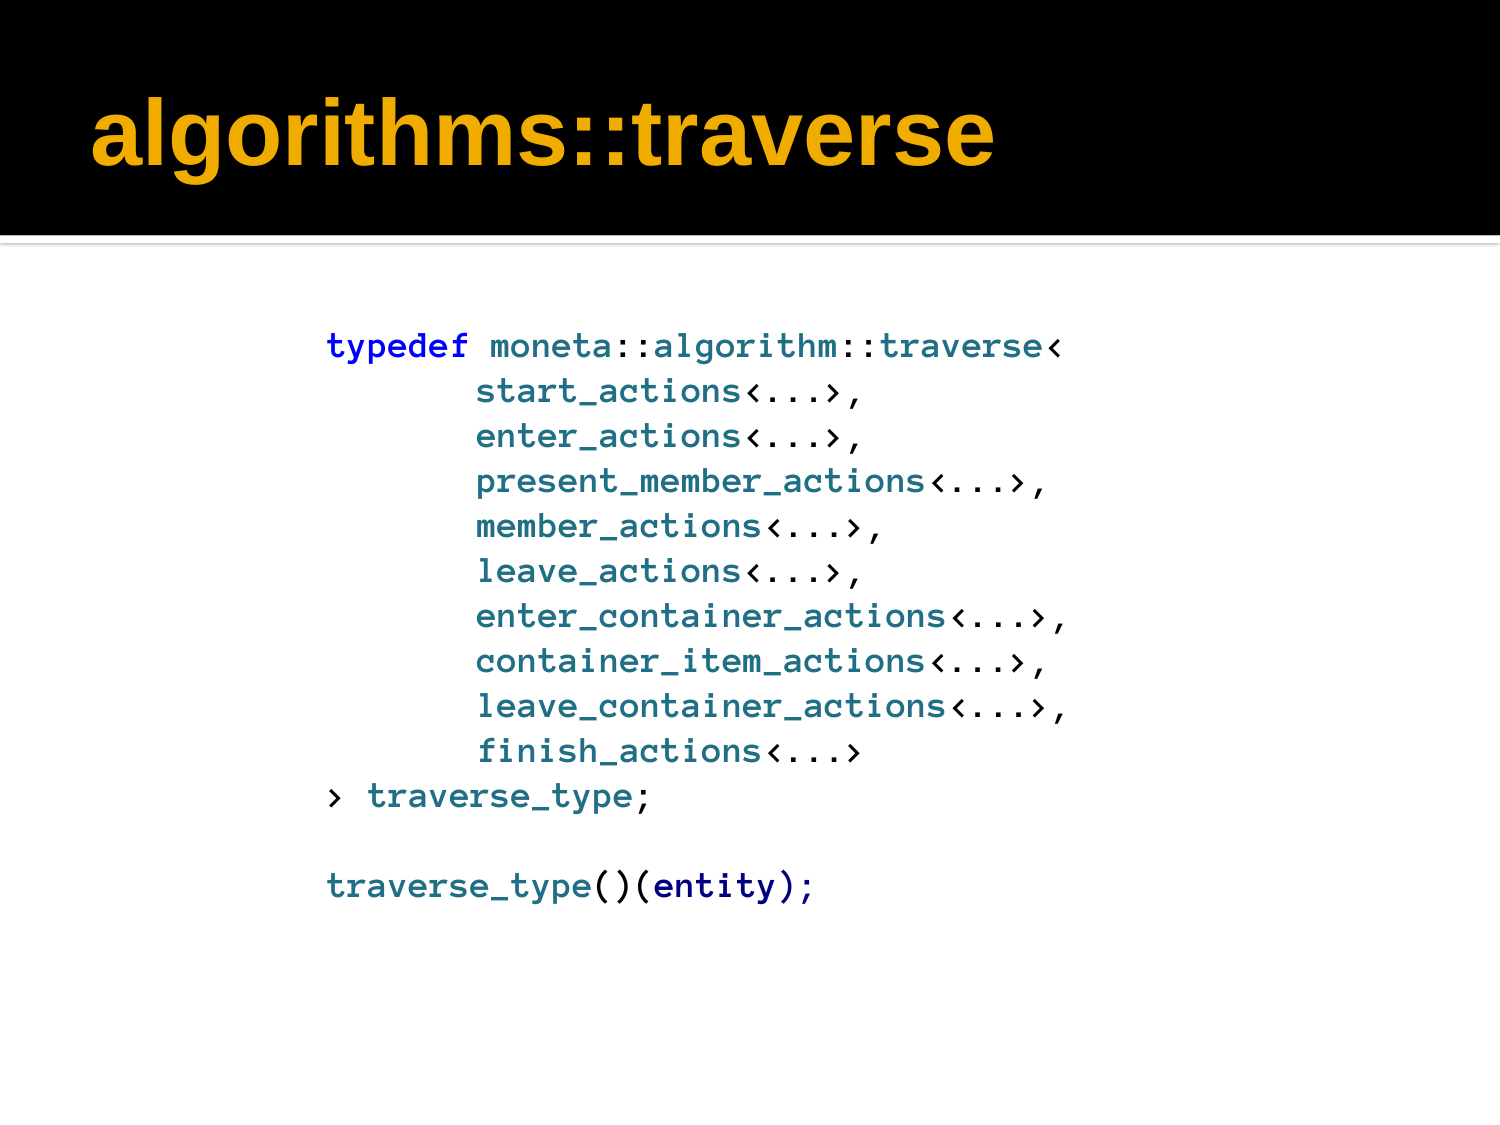

# algorithms::traverse
typedef moneta::algorithm::traverse<
	start_actions<...>,
	enter_actions<...>,
	present_member_actions<...>,
	member_actions<...>,
	leave_actions<...>,
	enter_container_actions<...>,
	container_item_actions<...>,
	leave_container_actions<...>,
	finish_actions<...>
> traverse_type;

traverse_type()(entity);